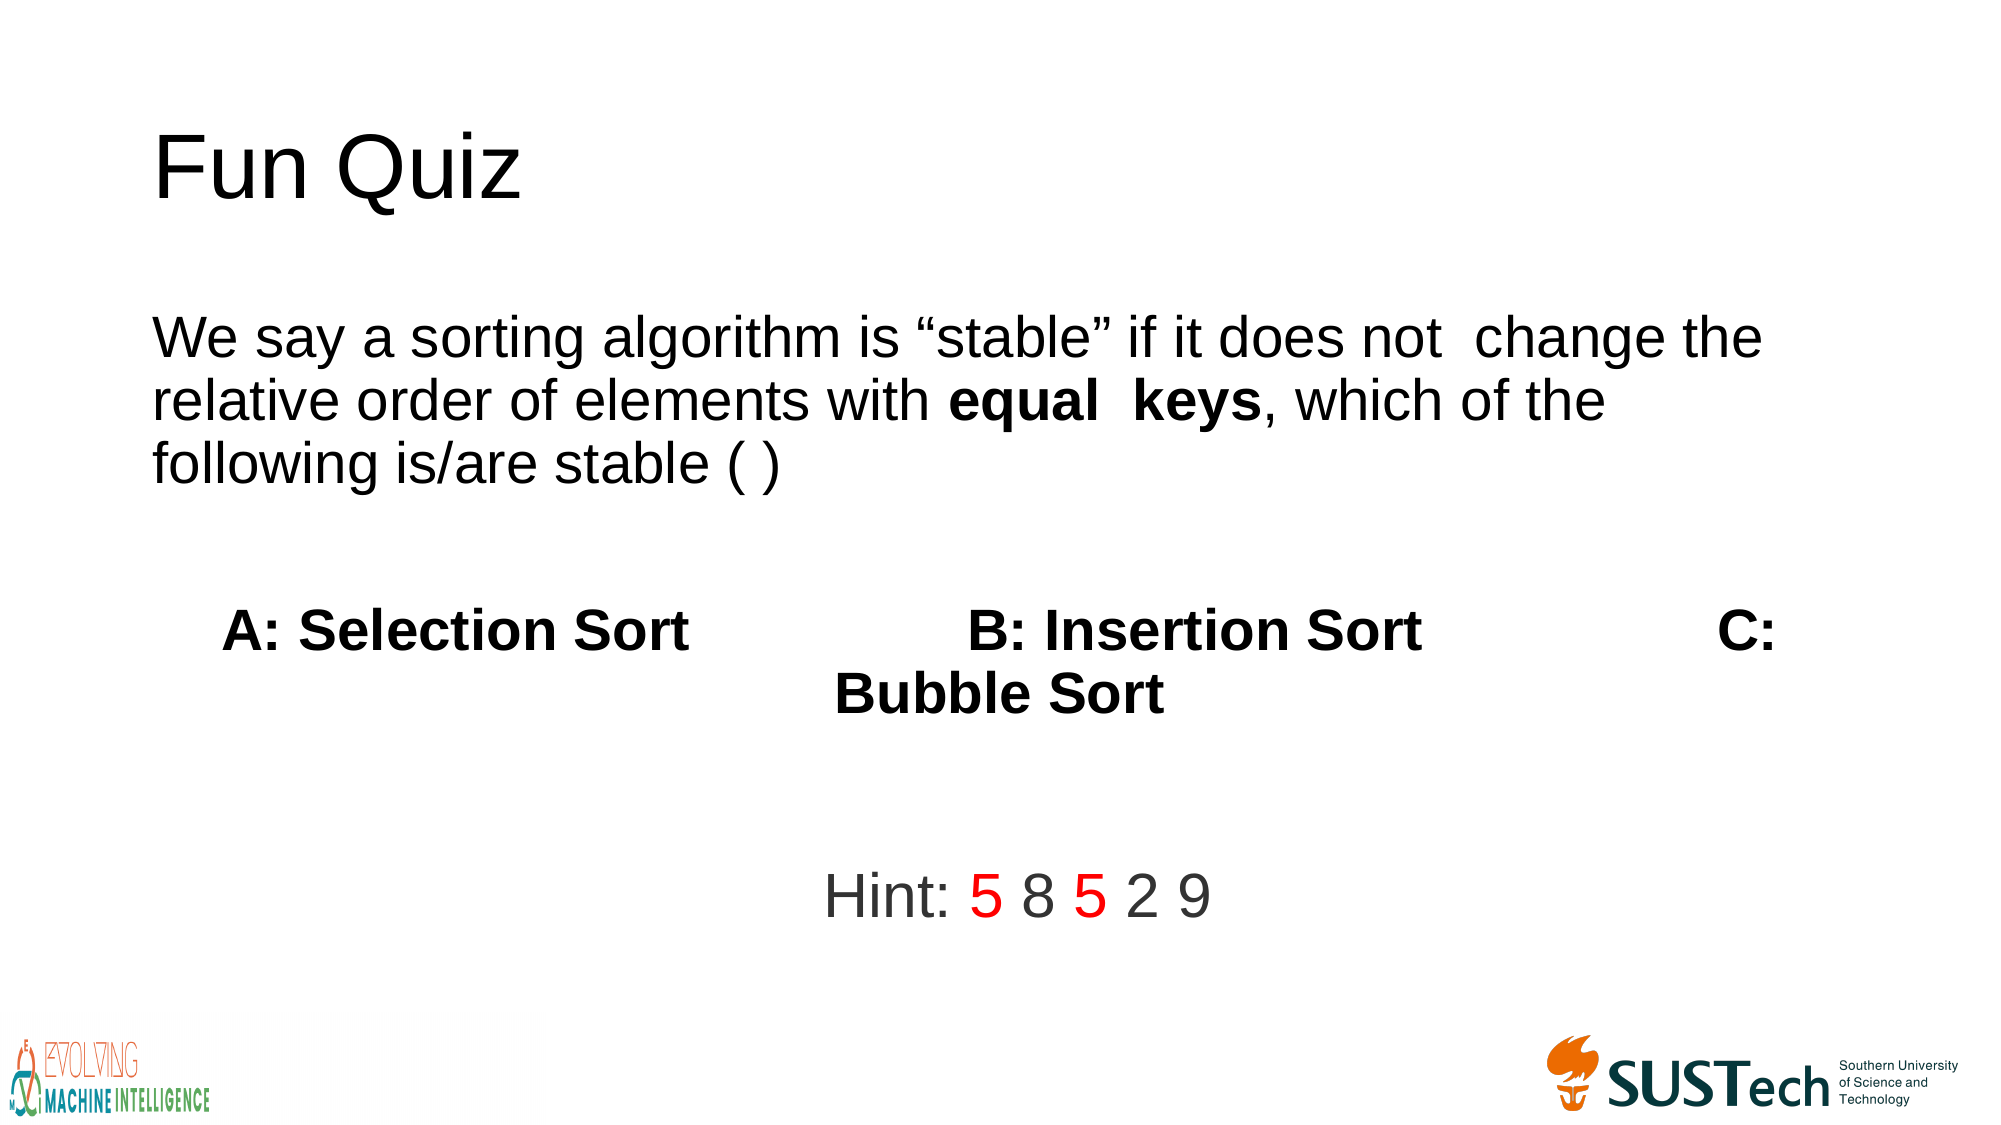

# Fun Quiz
We say a sorting algorithm is “stable” if it does not  change the relative order of elements with equal  keys, which of the following is/are stable ( )

A: Selection Sort	         B: Insertion Sort	         C: Bubble Sort

Hint: 5 8 5 2 9